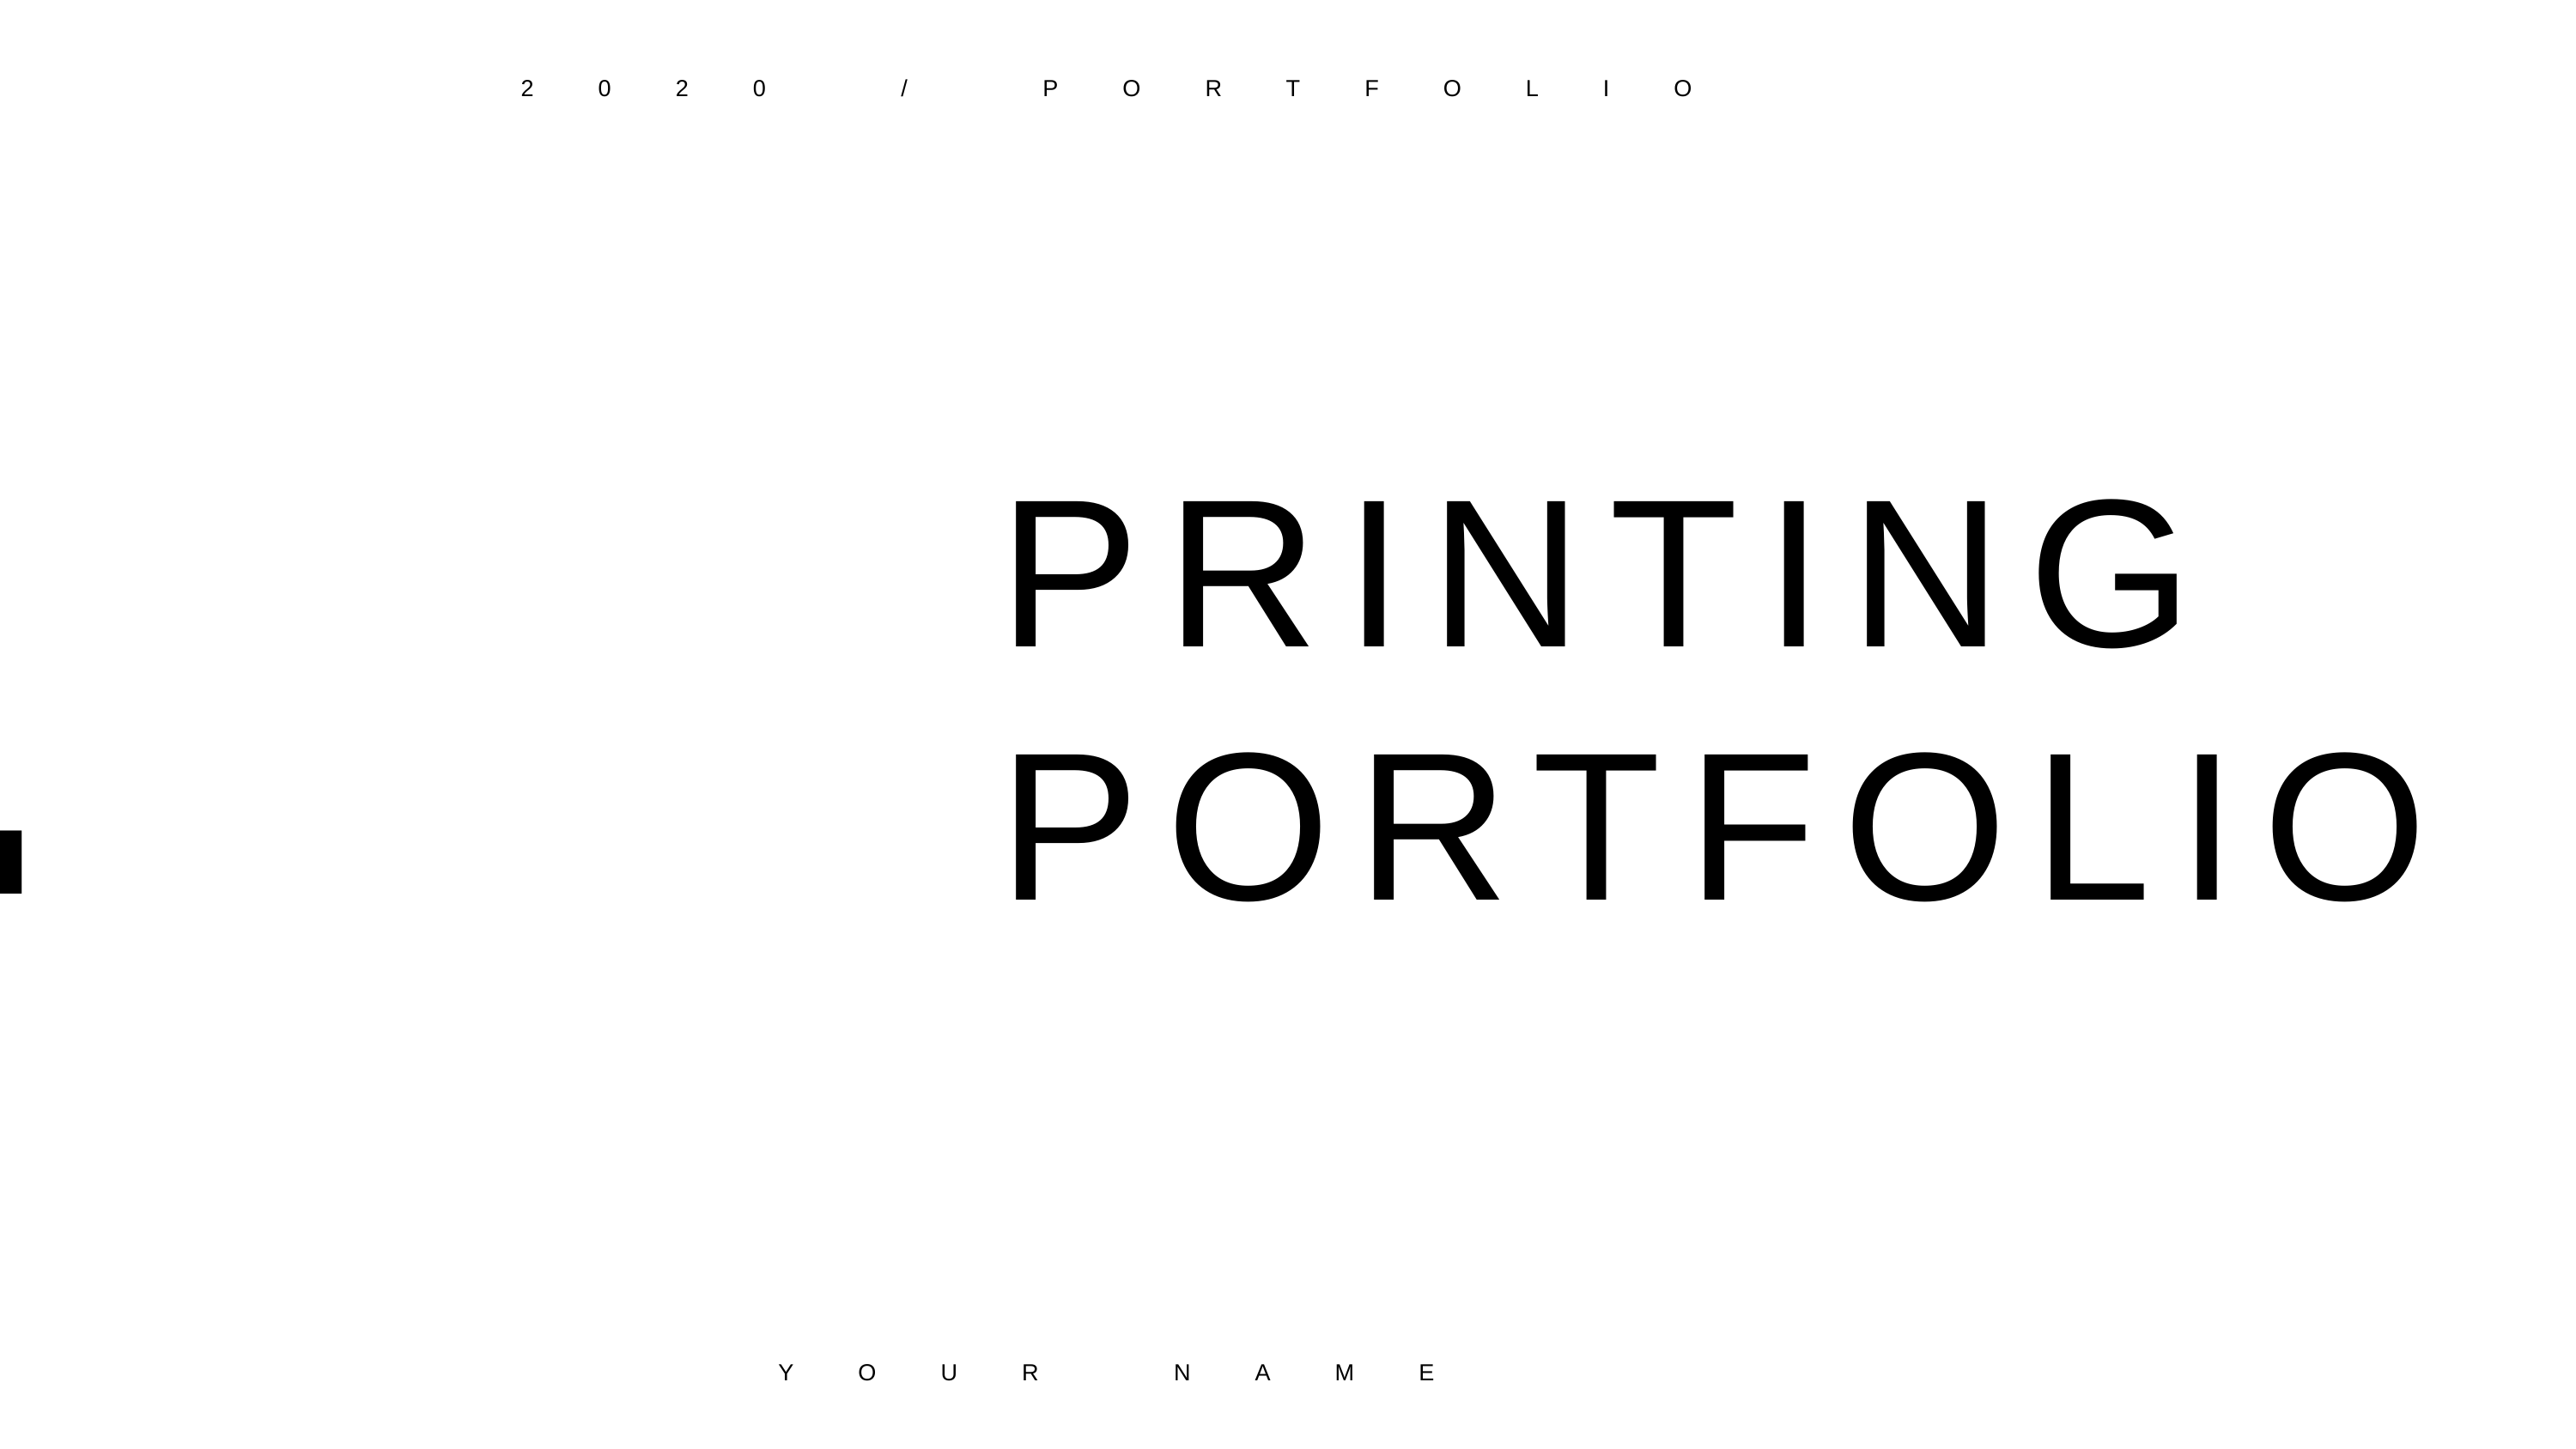

2020 / PORTFOLIO
02.
PRINTING
PORTFOLIO
YOUR NAME